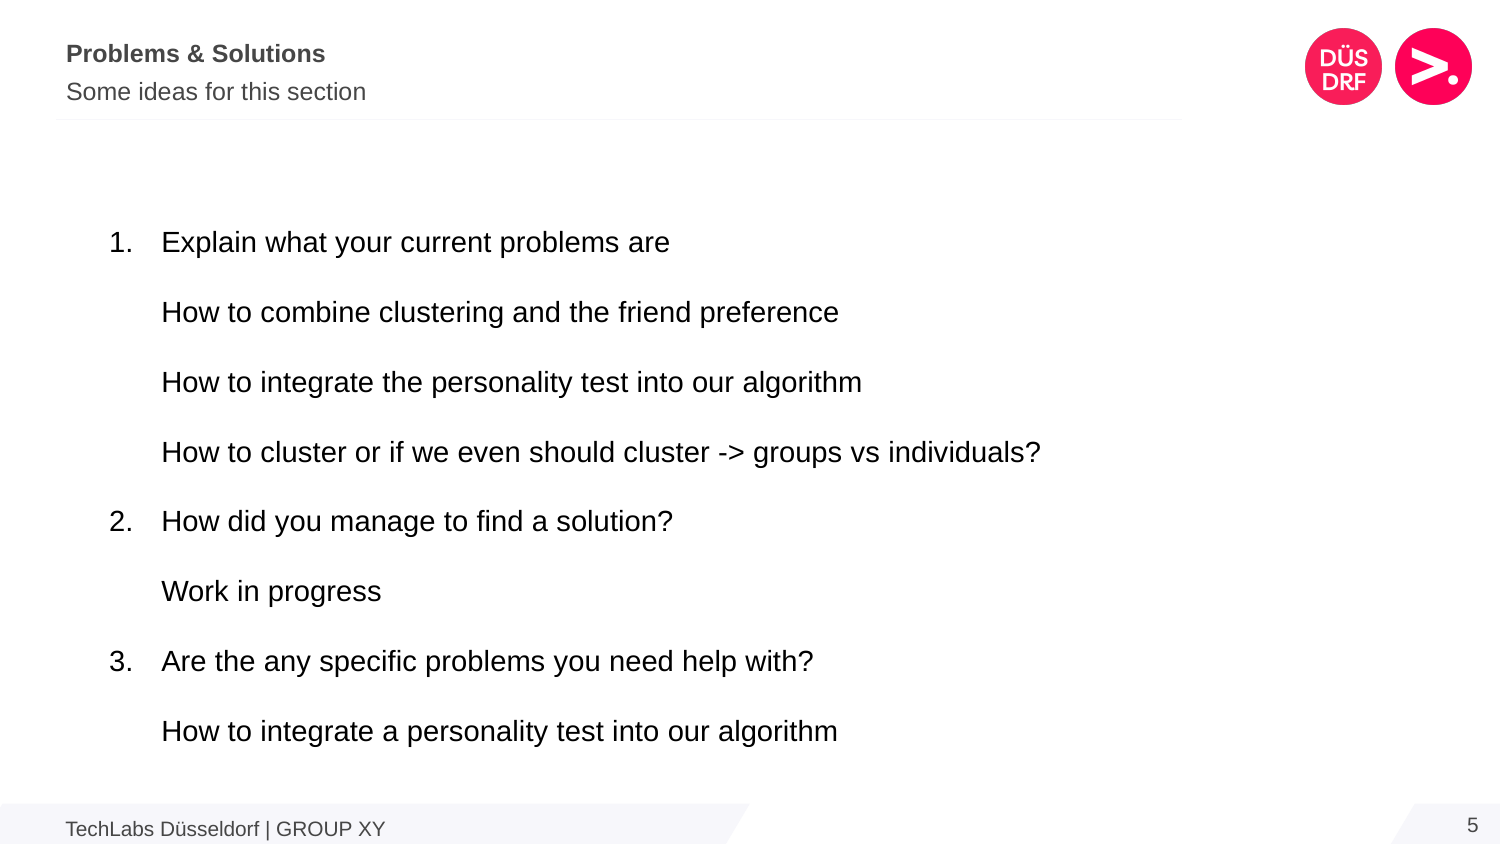

# Problems & Solutions
Some ideas for this section
Explain what your current problems are
How to combine clustering and the friend preference
How to integrate the personality test into our algorithm
How to cluster or if we even should cluster -> groups vs individuals?
How did you manage to find a solution?
Work in progress
Are the any specific problems you need help with?
How to integrate a personality test into our algorithm
5